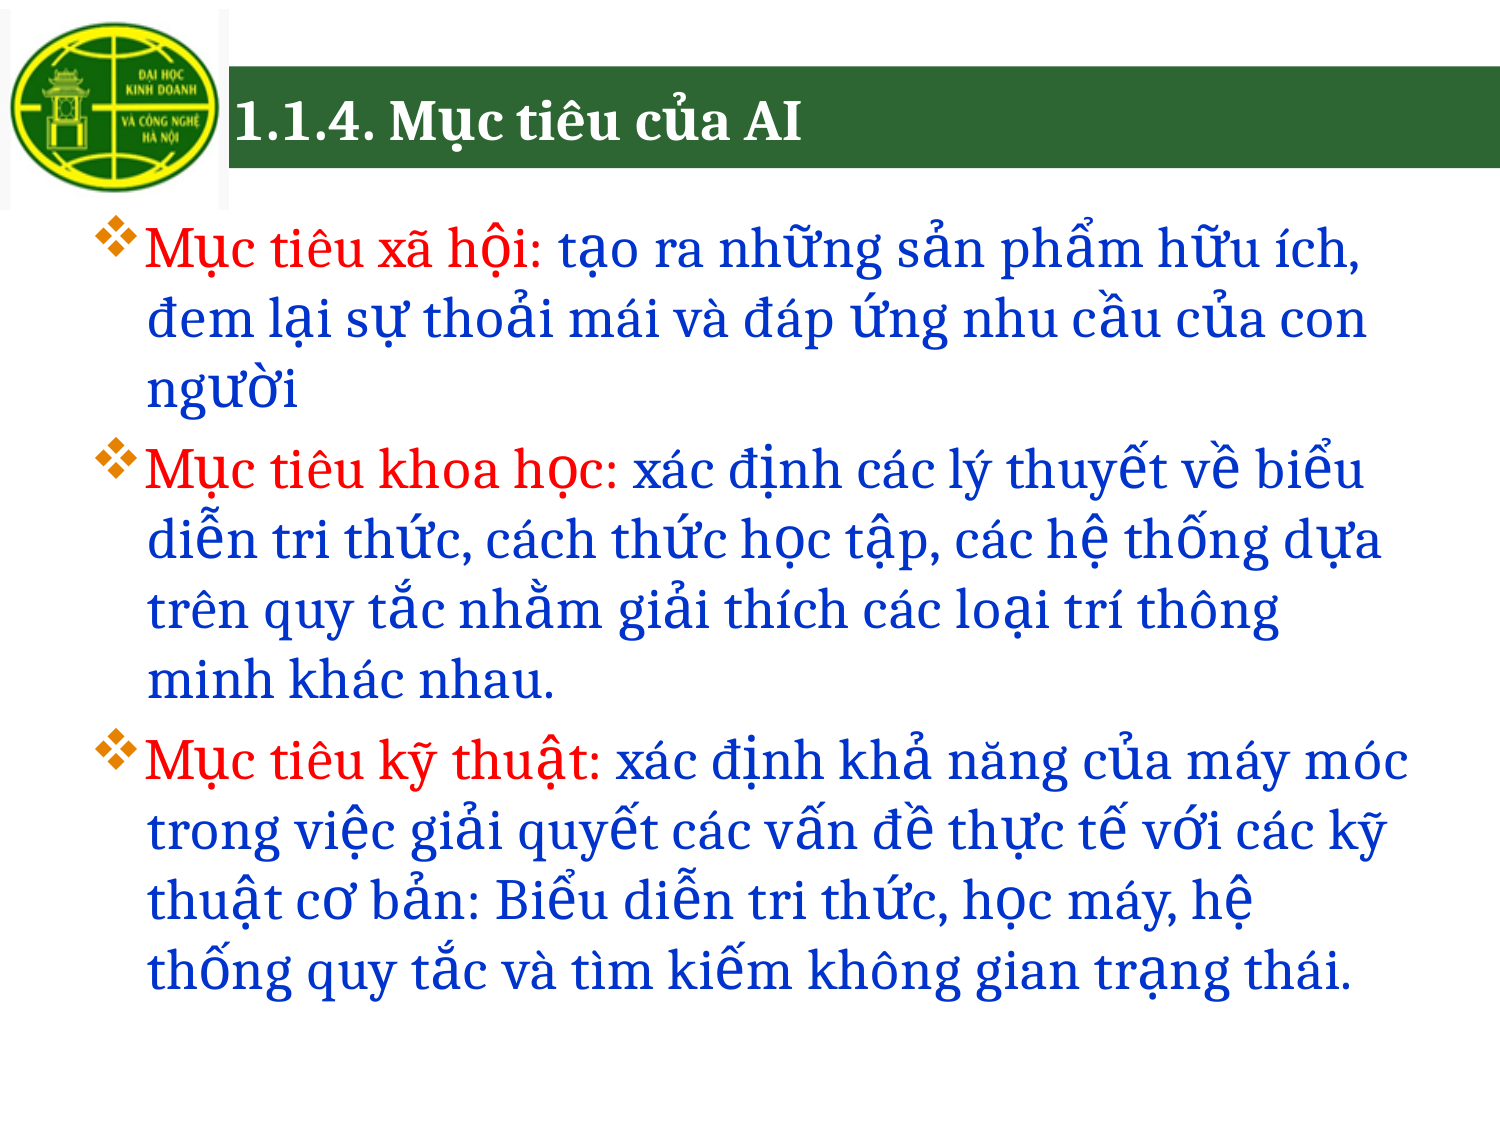

# 1.1.4. Mục tiêu của AI
Mục tiêu xã hội: tạo ra những sản phẩm hữu ích, đem lại sự thoải mái và đáp ứng nhu cầu của con người
Mục tiêu khoa học: xác định các lý thuyết về biểu diễn tri thức, cách thức học tập, các hệ thống dựa trên quy tắc nhằm giải thích các loại trí thông minh khác nhau.
Mục tiêu kỹ thuật: xác định khả năng của máy móc trong việc giải quyết các vấn đề thực tế với các kỹ thuật cơ bản: Biểu diễn tri thức, học máy, hệ thống quy tắc và tìm kiếm không gian trạng thái.